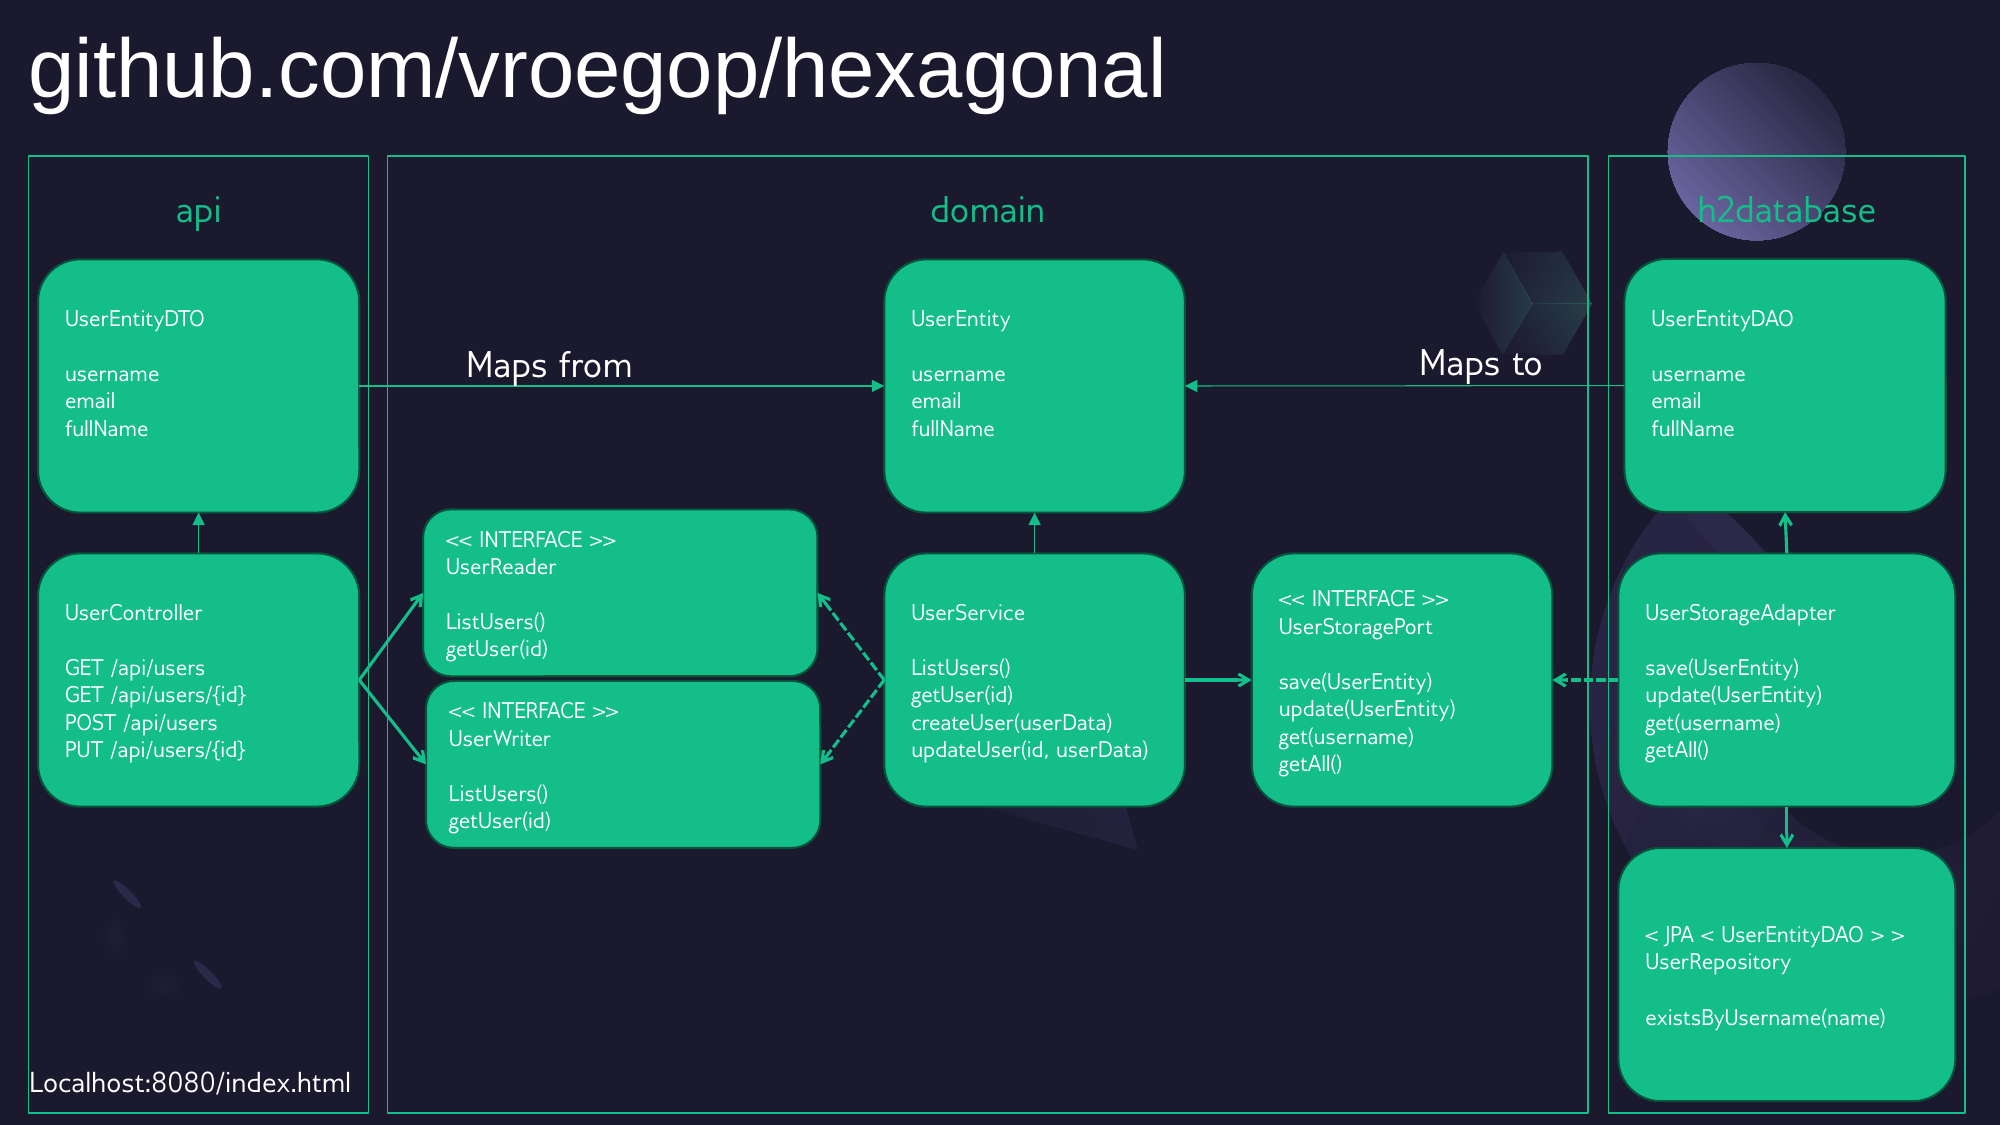

# github.com/vroegop/hexagonal
api

domain

h2database

UserEntityDAO
username
email
fullName
UserEntityDTO
username
email
fullName
UserEntity
username
email
fullName
Maps to
Maps from
<< INTERFACE >>
UserReader
ListUsers()
getUser(id)
UserController
GET /api/users
GET /api/users/{id}
POST /api/users
PUT /api/users/{id}
UserService
ListUsers()
getUser(id)
createUser(userData)
updateUser(id, userData)
<< INTERFACE >>
UserStoragePort
save(UserEntity)
update(UserEntity)
get(username)
getAll()
UserStorageAdapter
save(UserEntity)
update(UserEntity)
get(username)
getAll()
<< INTERFACE >>
UserWriter
ListUsers()
getUser(id)
< JPA < UserEntityDAO > >
UserRepository
existsByUsername(name)
Localhost:8080/index.html